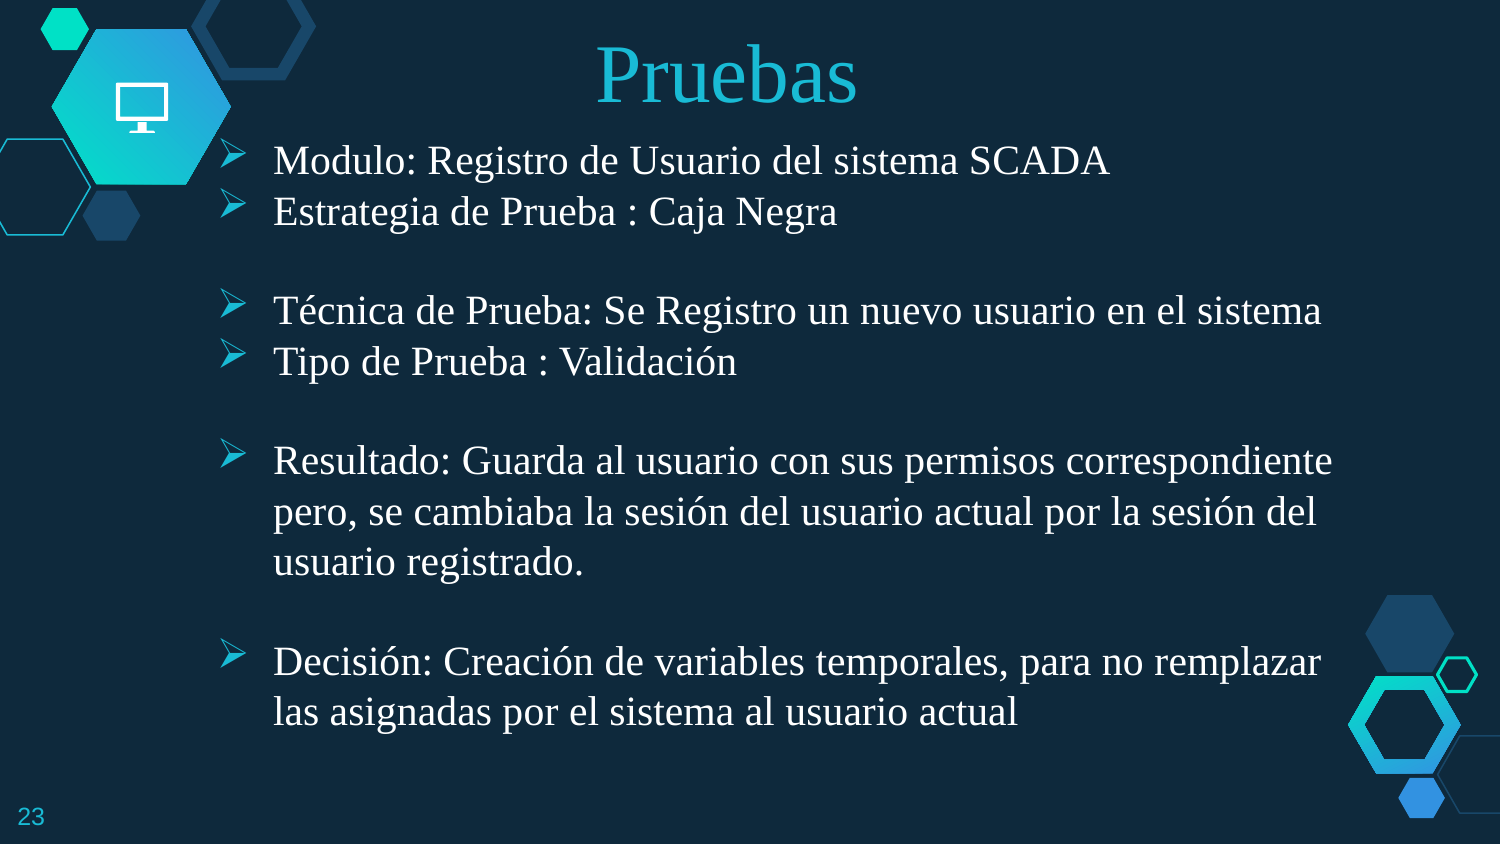

Pruebas

Modulo: Registro de Usuario del sistema SCADA
Estrategia de Prueba : Caja Negra

Técnica de Prueba: Se Registro un nuevo usuario en el sistema
Tipo de Prueba : Validación

Resultado: Guarda al usuario con sus permisos correspondiente pero, se cambiaba la sesión del usuario actual por la sesión del usuario registrado.

Decisión: Creación de variables temporales, para no remplazar las asignadas por el sistema al usuario actual

23